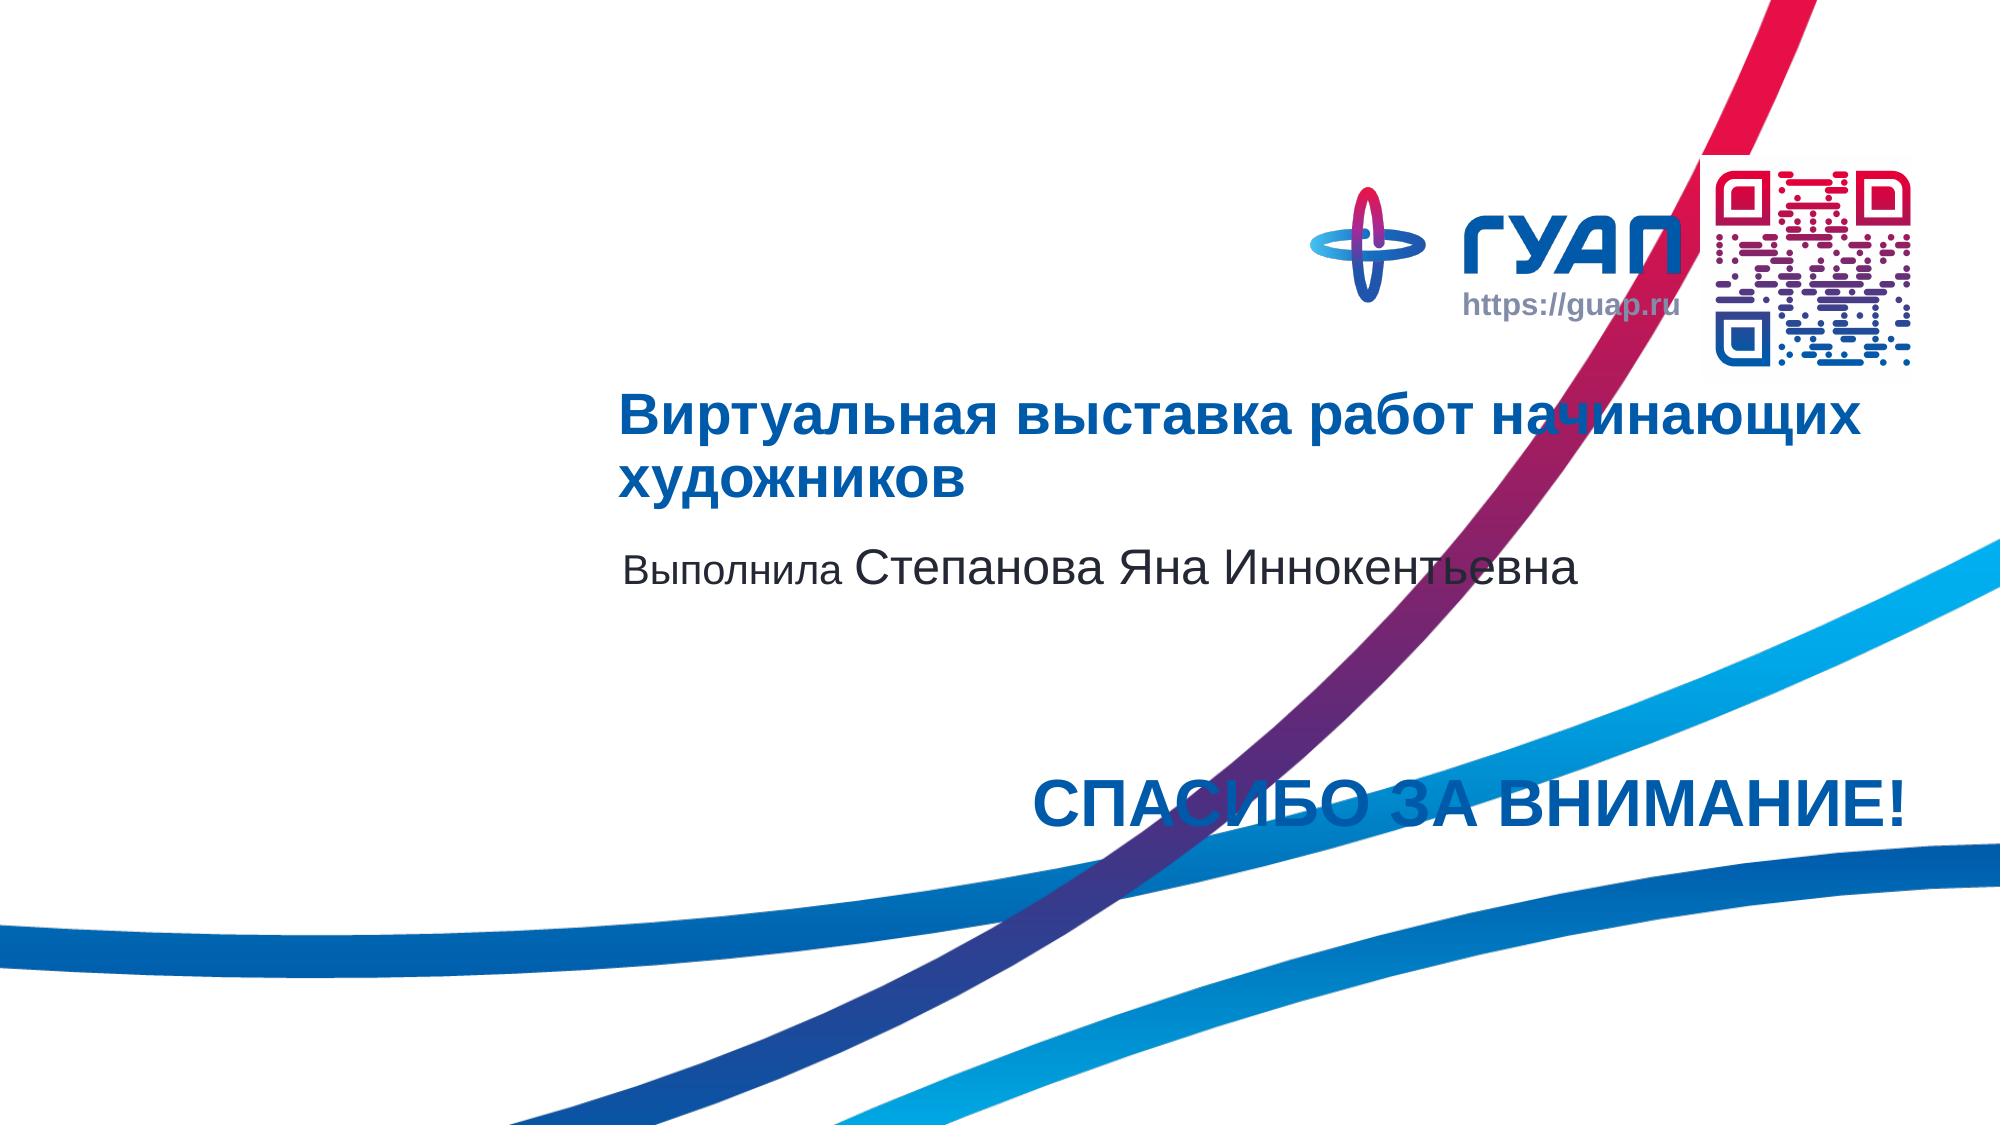

Виртуальная выставка работ начинающих художников
Выполнила Степанова Яна Иннокентьевна
СПАСИБО ЗА ВНИМАНИЕ!